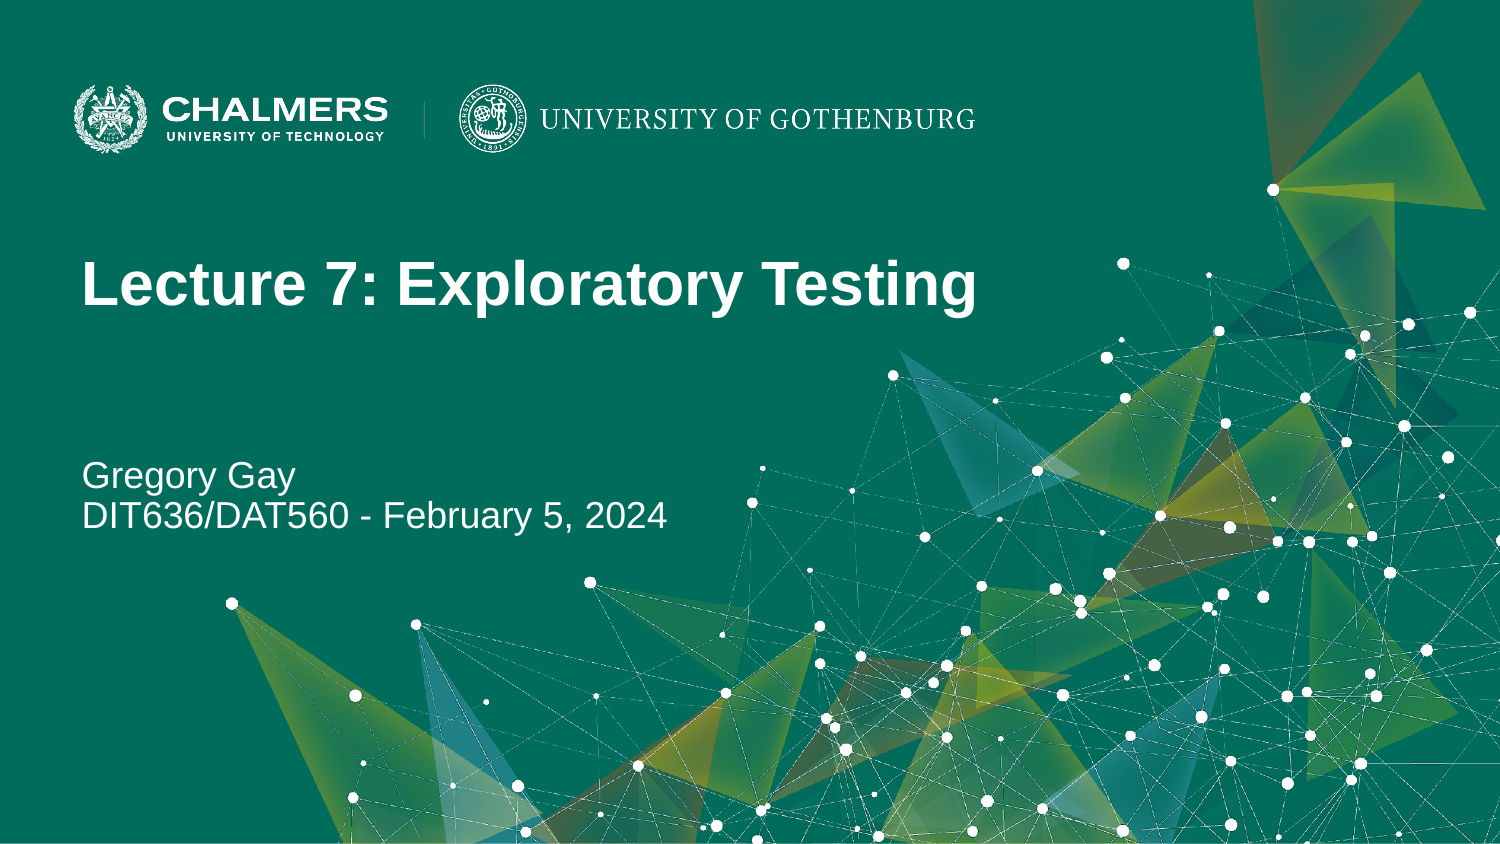

Lecture 7: Exploratory Testing
Gregory Gay
DIT636/DAT560 - February 5, 2024